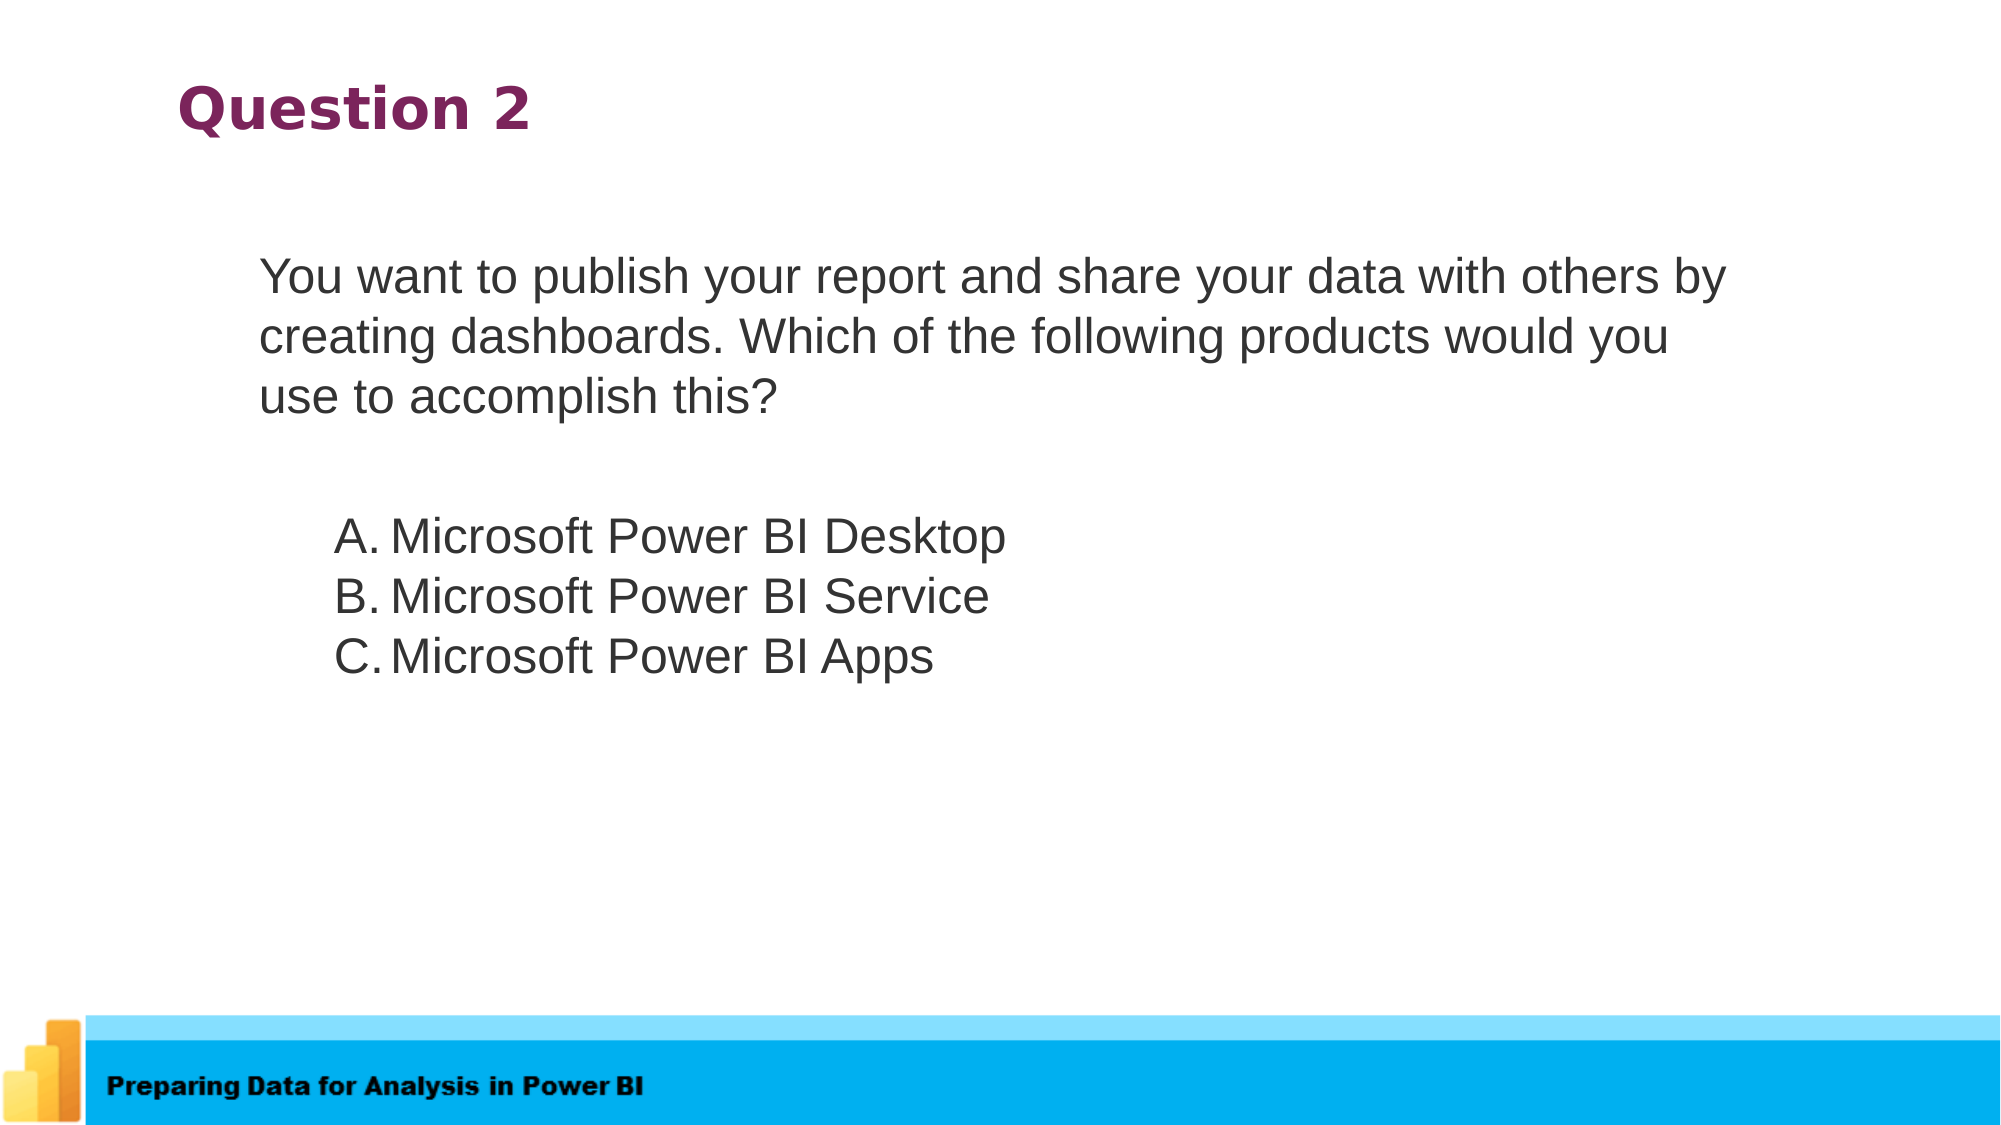

Question 2
You want to publish your report and share your data with others by creating dashboards. Which of the following products would you use to accomplish this?

Microsoft Power BI Desktop
Microsoft Power BI Service
Microsoft Power BI Apps